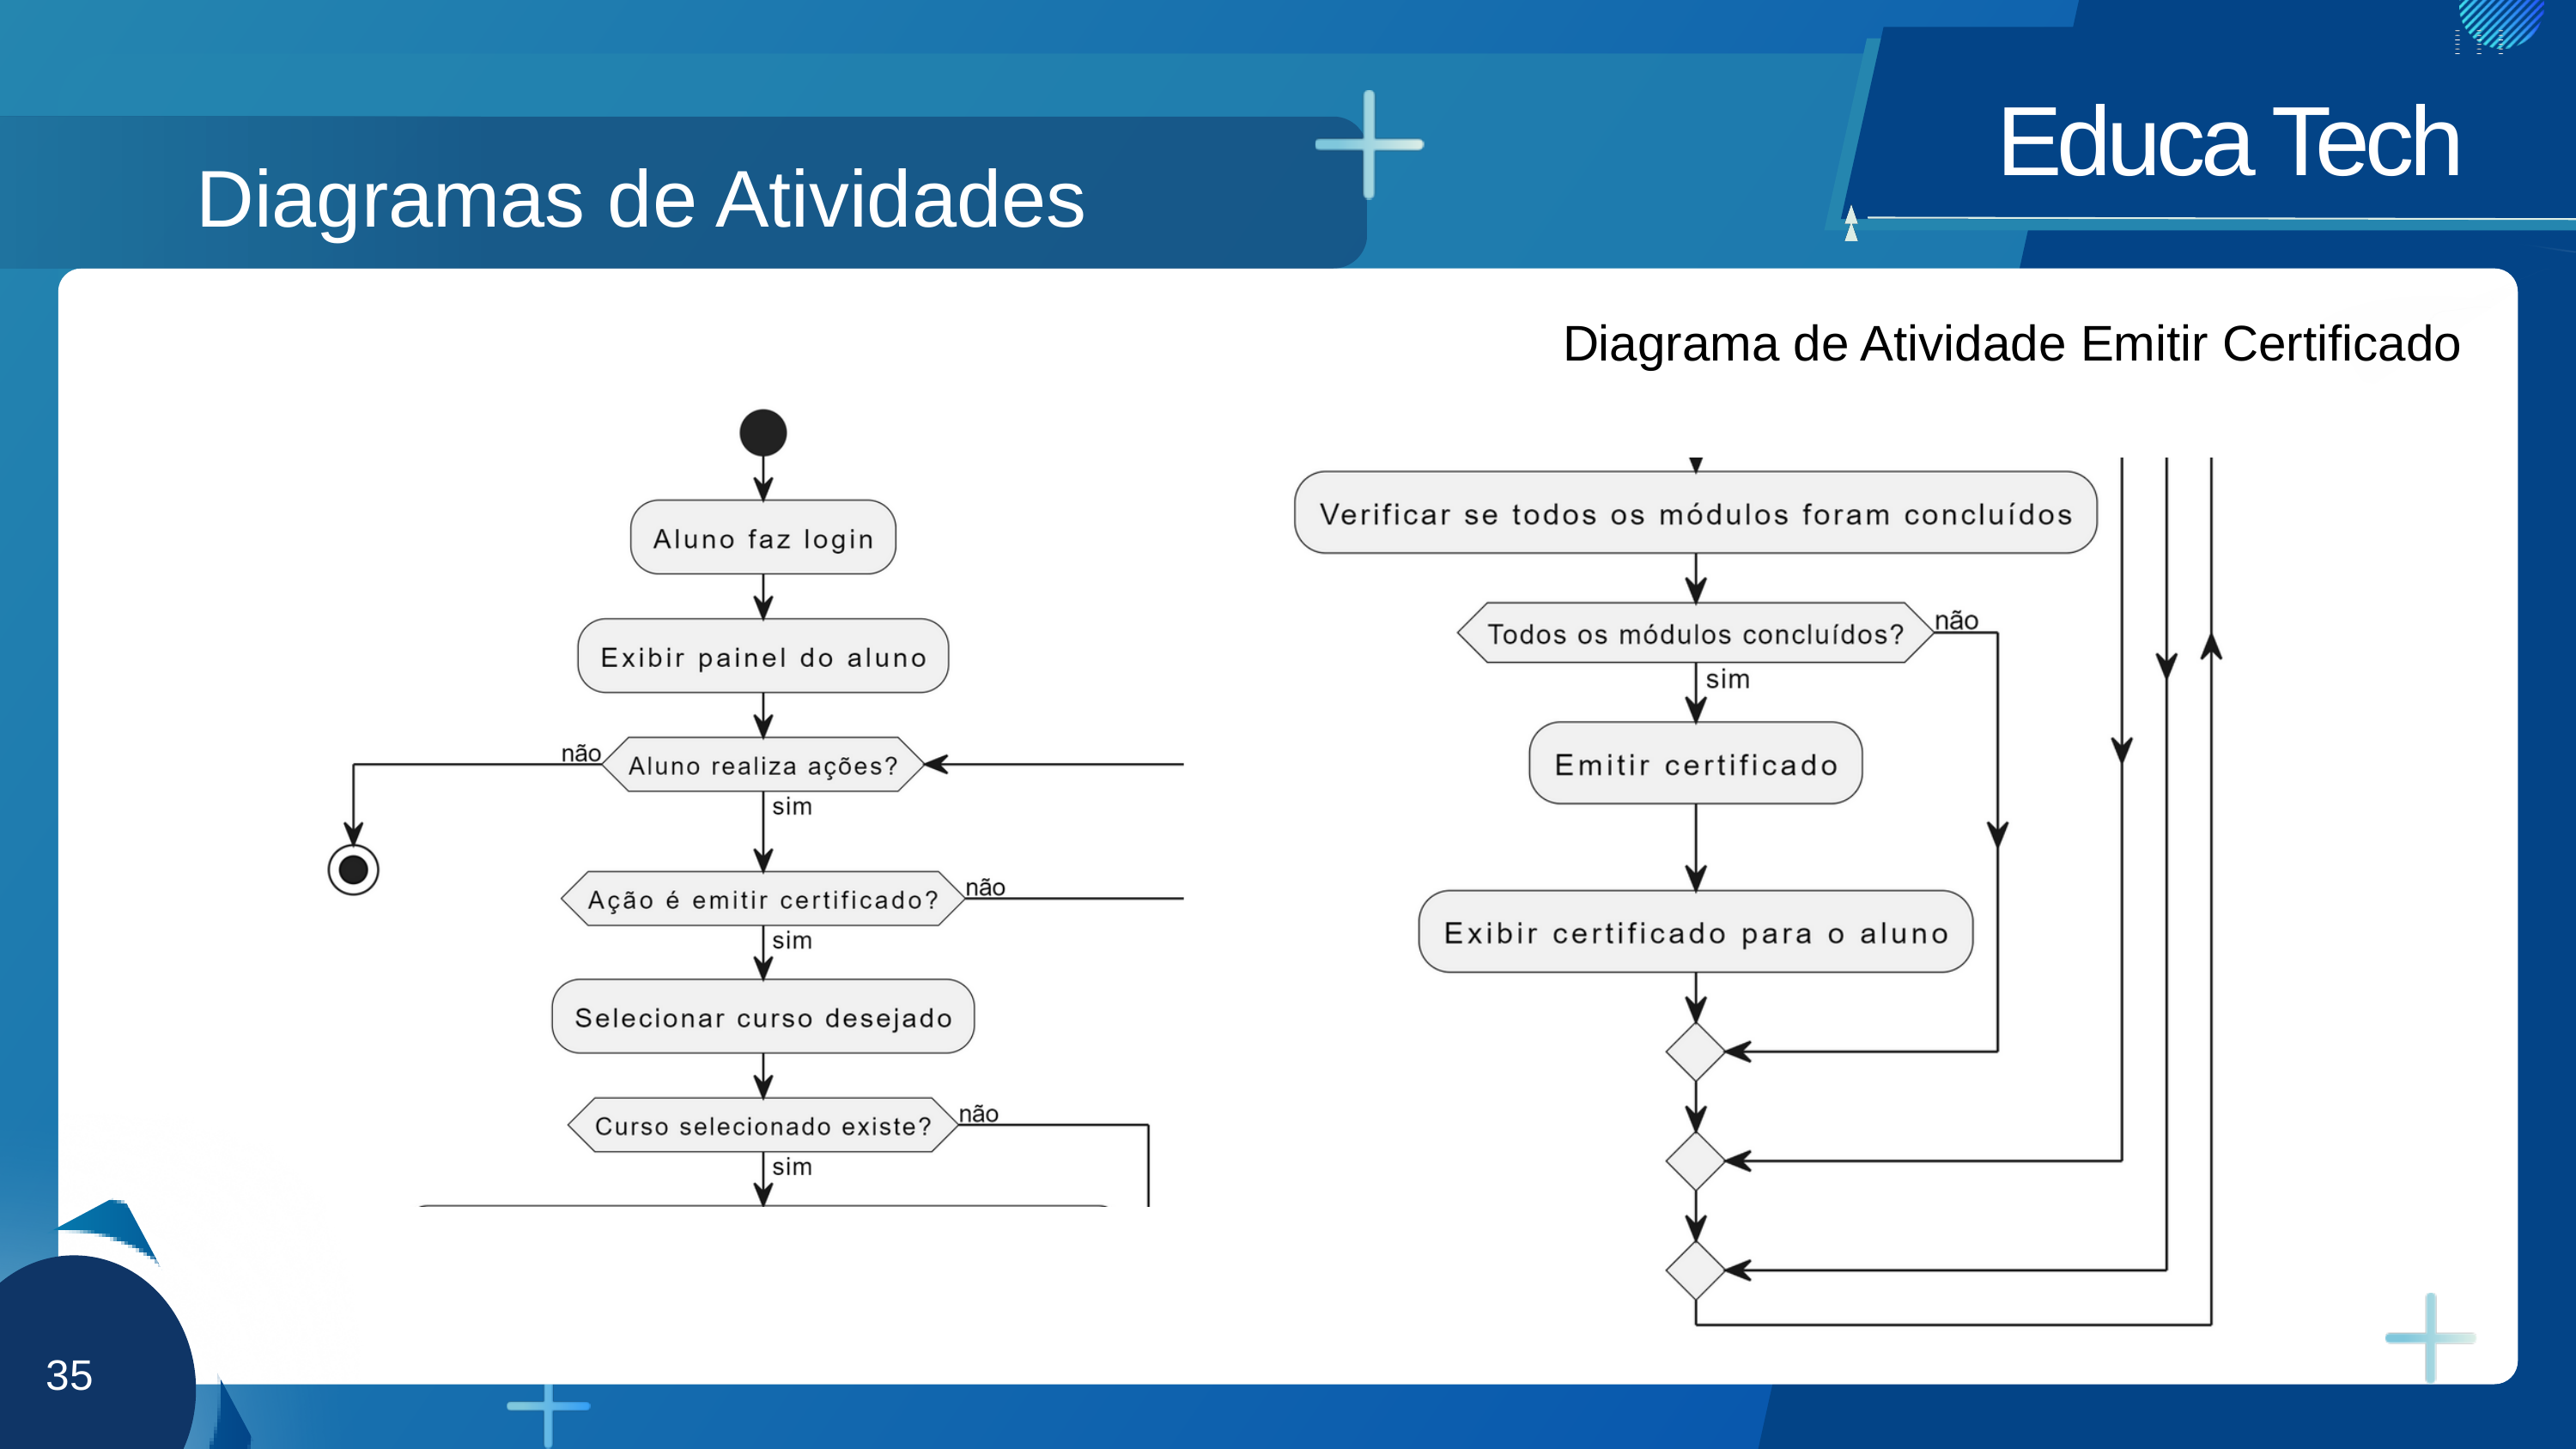

Educa Tech

Diagramas de Atividades

Diagrama de Atividade Emitir Certificado

35